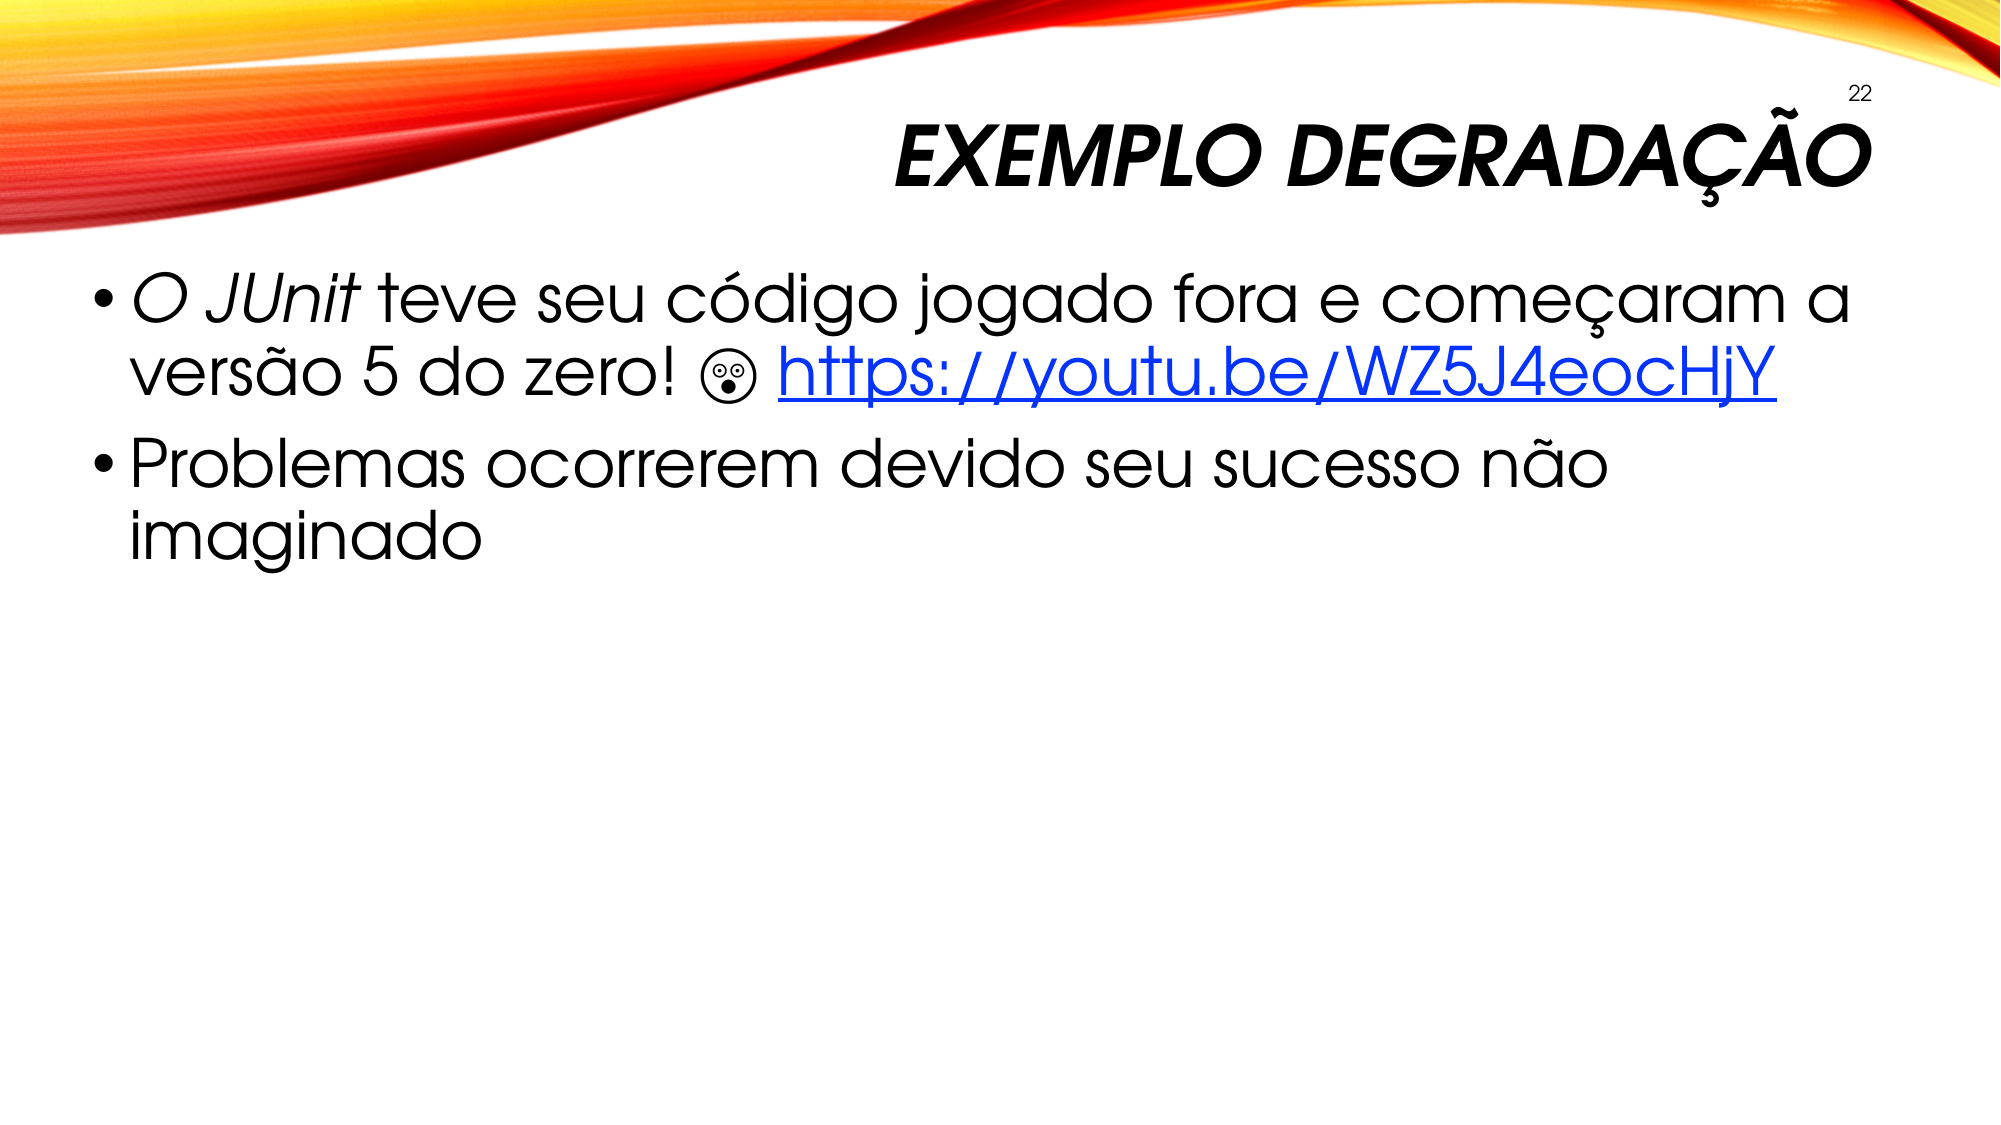

# Exemplo degradação
22
O JUnit teve seu código jogado fora e começaram a versão 5 do zero! 😲 https://youtu.be/WZ5J4eocHjY
Problemas ocorrerem devido seu sucesso não imaginado